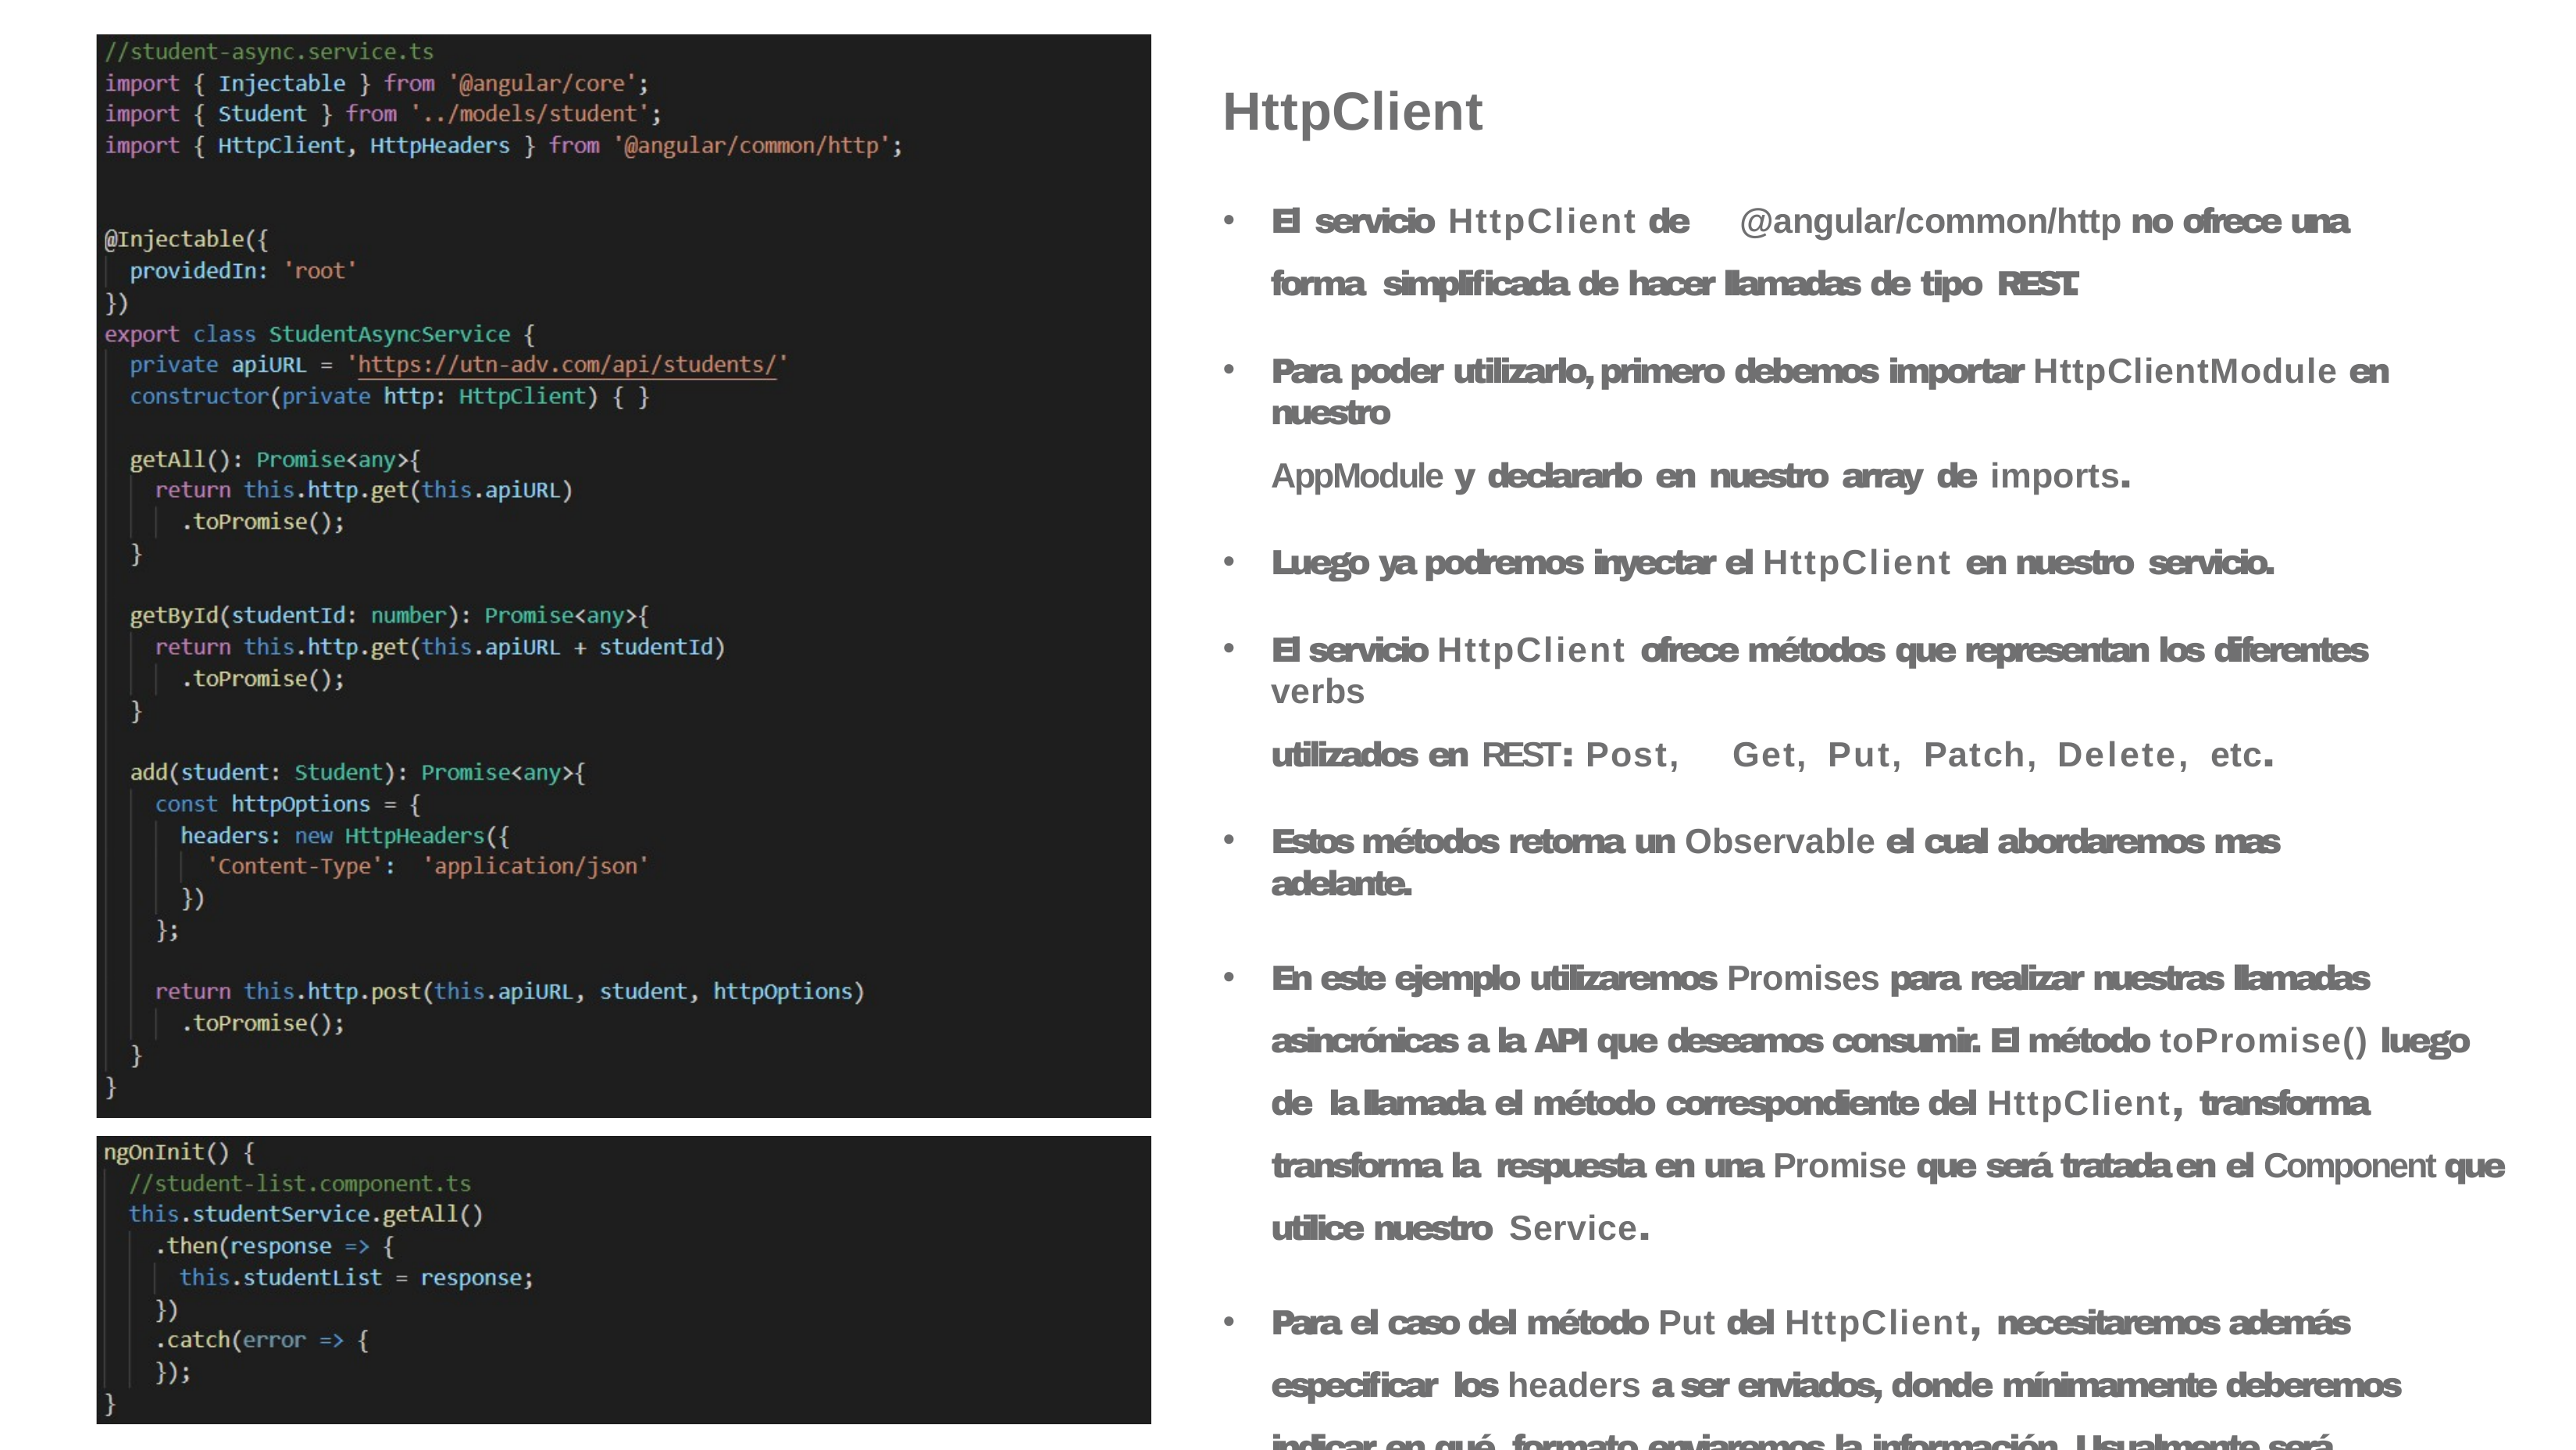

# HttpClient
El  servicio HttpClient de	@angular/common/http no ofrece una forma  simplificada de hacer llamadas de tipo REST.

Para poder utilizarlo, primero debemos importar HttpClientModule en nuestro
AppModule y declararlo en nuestro array de imports.

Luego ya podremos inyectar el HttpClient en nuestro servicio.

El servicio HttpClient ofrece métodos que representan los diferentes verbs
utilizados en REST: Post,	Get,	Put,	Patch,	Delete,	etc.

Estos métodos retorna un Observable el cual abordaremos mas adelante.
En este ejemplo utilizaremos Promises para realizar nuestras llamadas  asincrónicas a la API que deseamos consumir. El método toPromise() luego de  la llamada el método correspondiente del HttpClient, transforma transforma la  respuesta en una Promise que será tratada en el Component que utilice nuestro  Service.
Para el caso del método Put del HttpClient, necesitaremos además especificar  los headers a ser enviados, donde mínimamente deberemos indicar en qué  formato enviaremos la información. Usualmente será application/json.